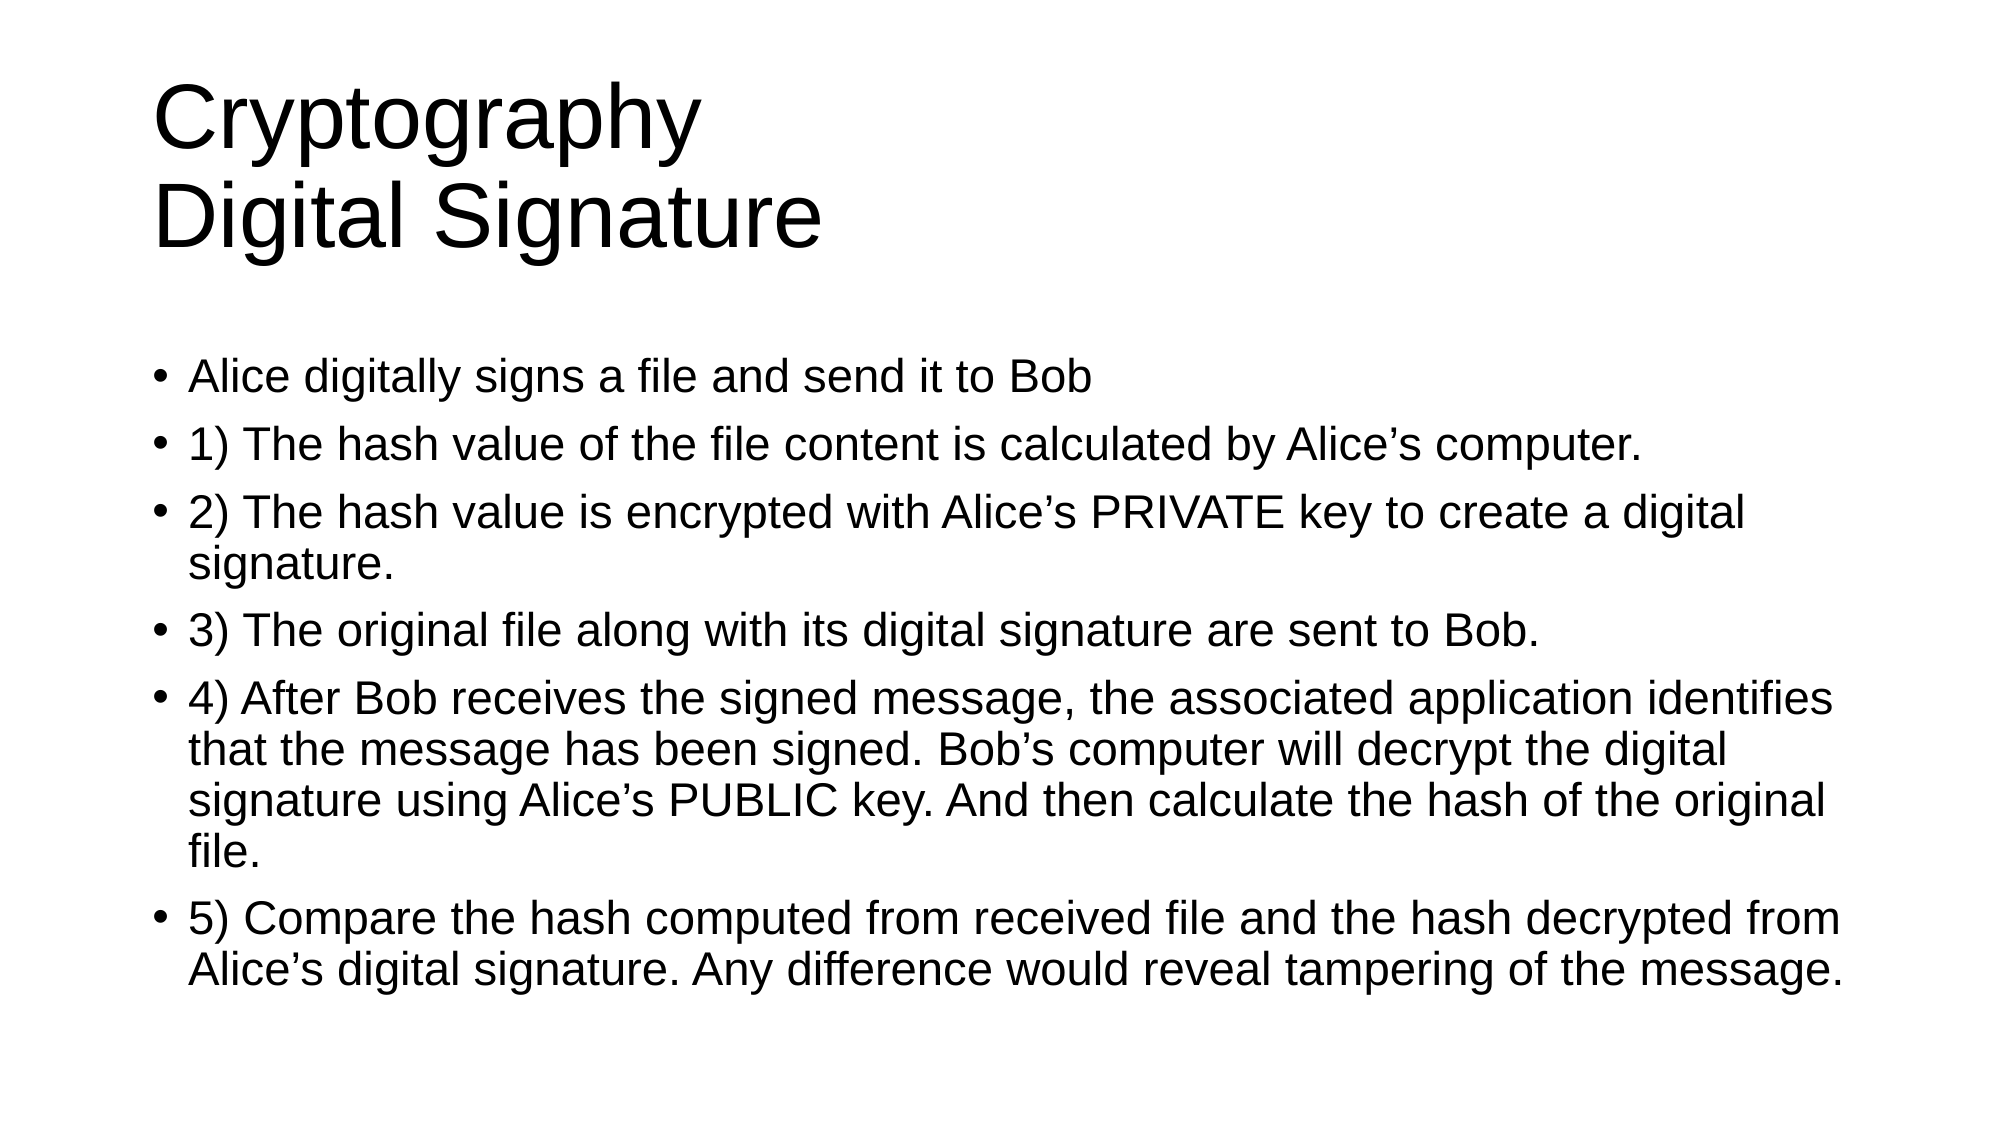

# Cryptography Digital Signature
Alice digitally signs a file and send it to Bob
1) The hash value of the file content is calculated by Alice’s computer.
2) The hash value is encrypted with Alice’s PRIVATE key to create a digital signature.
3) The original file along with its digital signature are sent to Bob.
4) After Bob receives the signed message, the associated application identifies that the message has been signed. Bob’s computer will decrypt the digital signature using Alice’s PUBLIC key. And then calculate the hash of the original file.
5) Compare the hash computed from received file and the hash decrypted from Alice’s digital signature. Any difference would reveal tampering of the message.